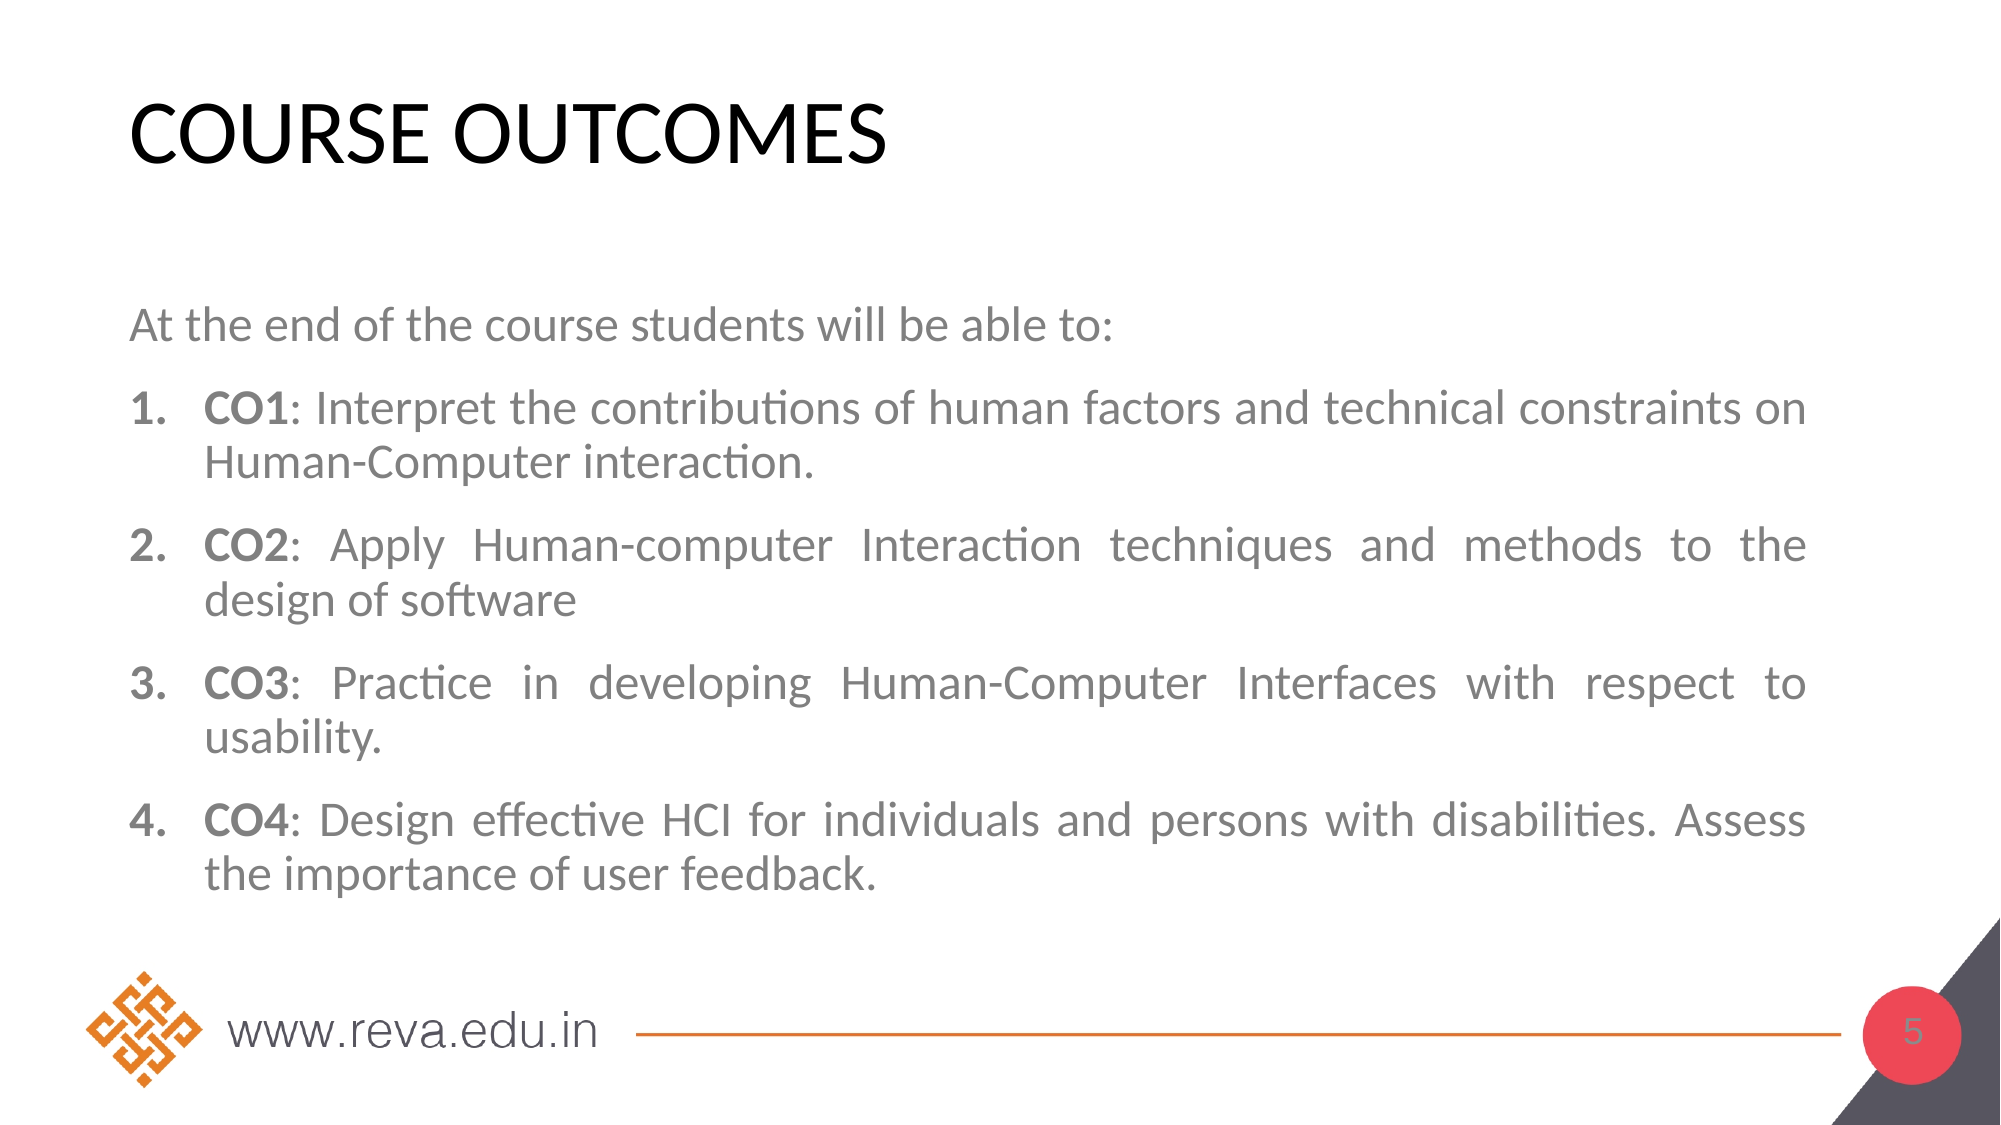

# Course Outcomes
At the end of the course students will be able to:
CO1: Interpret the contributions of human factors and technical constraints on Human-Computer interaction.
CO2: Apply Human-computer Interaction techniques and methods to the design of software
CO3: Practice in developing Human-Computer Interfaces with respect to usability.
CO4: Design effective HCI for individuals and persons with disabilities. Assess the importance of user feedback.
5